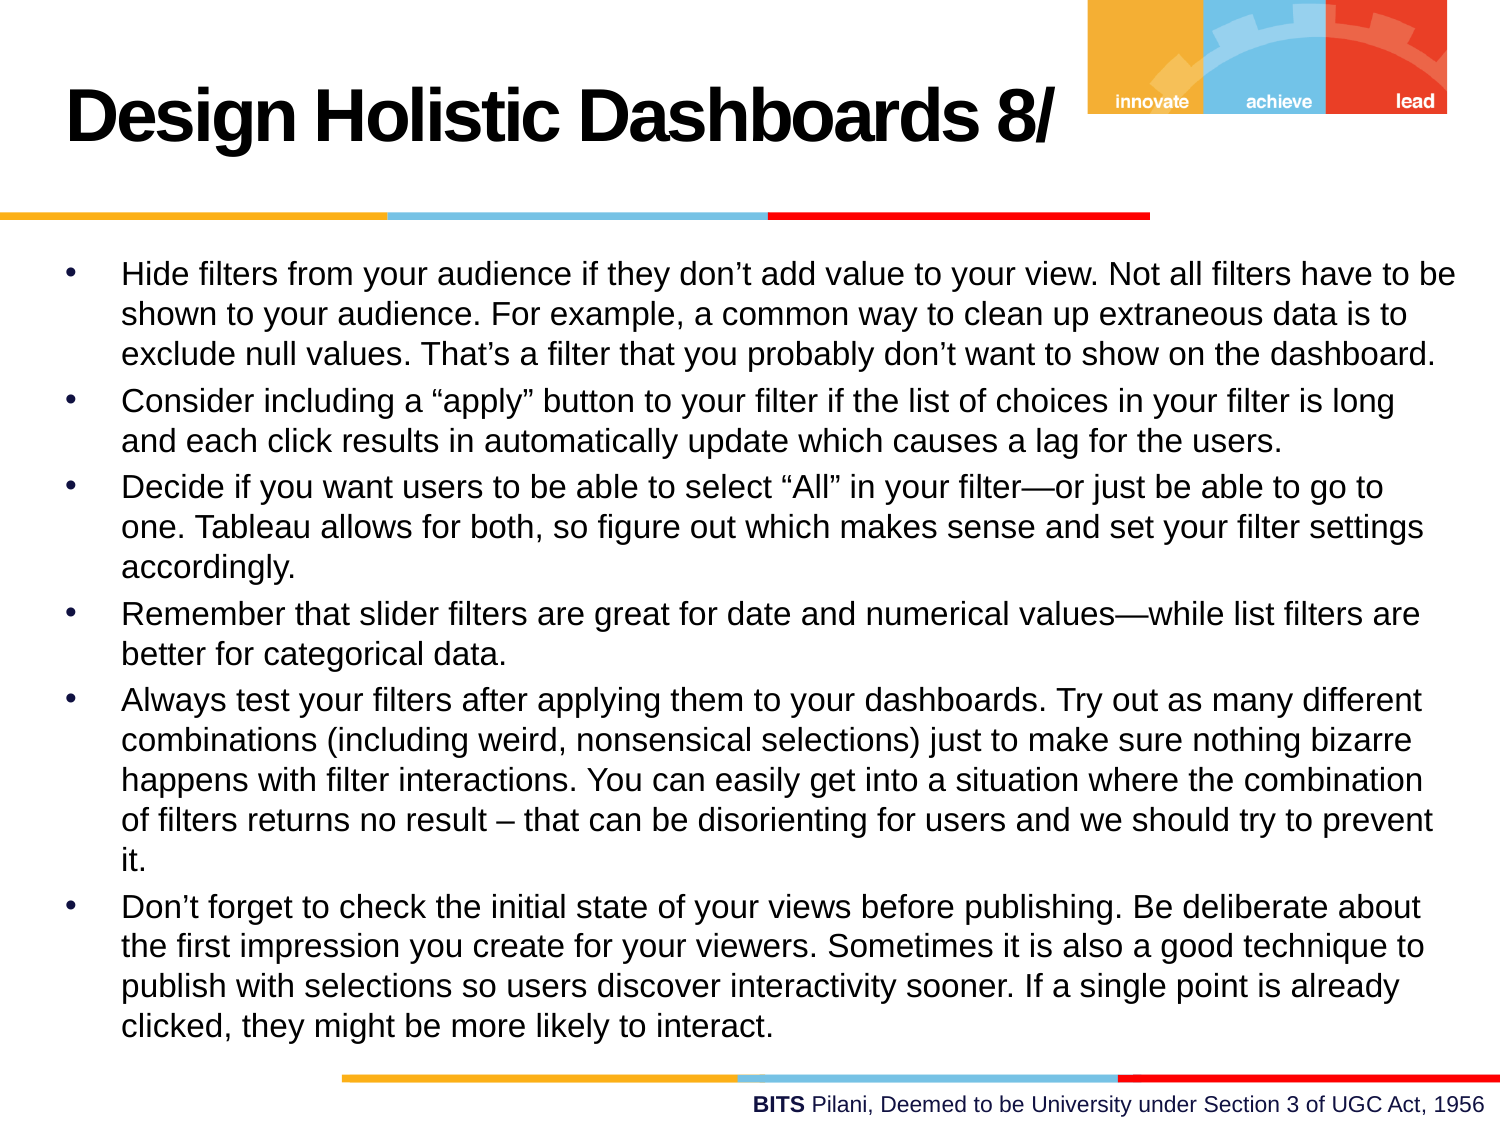

Design Holistic Dashboards 8/
Hide filters from your audience if they don’t add value to your view. Not all filters have to be shown to your audience. For example, a common way to clean up extraneous data is to exclude null values. That’s a filter that you probably don’t want to show on the dashboard.
Consider including a “apply” button to your filter if the list of choices in your filter is long and each click results in automatically update which causes a lag for the users.
Decide if you want users to be able to select “All” in your filter—or just be able to go to one. Tableau allows for both, so figure out which makes sense and set your filter settings accordingly.
Remember that slider filters are great for date and numerical values—while list filters are better for categorical data.
Always test your filters after applying them to your dashboards. Try out as many different combinations (including weird, nonsensical selections) just to make sure nothing bizarre happens with filter interactions. You can easily get into a situation where the combination of filters returns no result – that can be disorienting for users and we should try to prevent it.
Don’t forget to check the initial state of your views before publishing. Be deliberate about the first impression you create for your viewers. Sometimes it is also a good technique to publish with selections so users discover interactivity sooner. If a single point is already clicked, they might be more likely to interact.